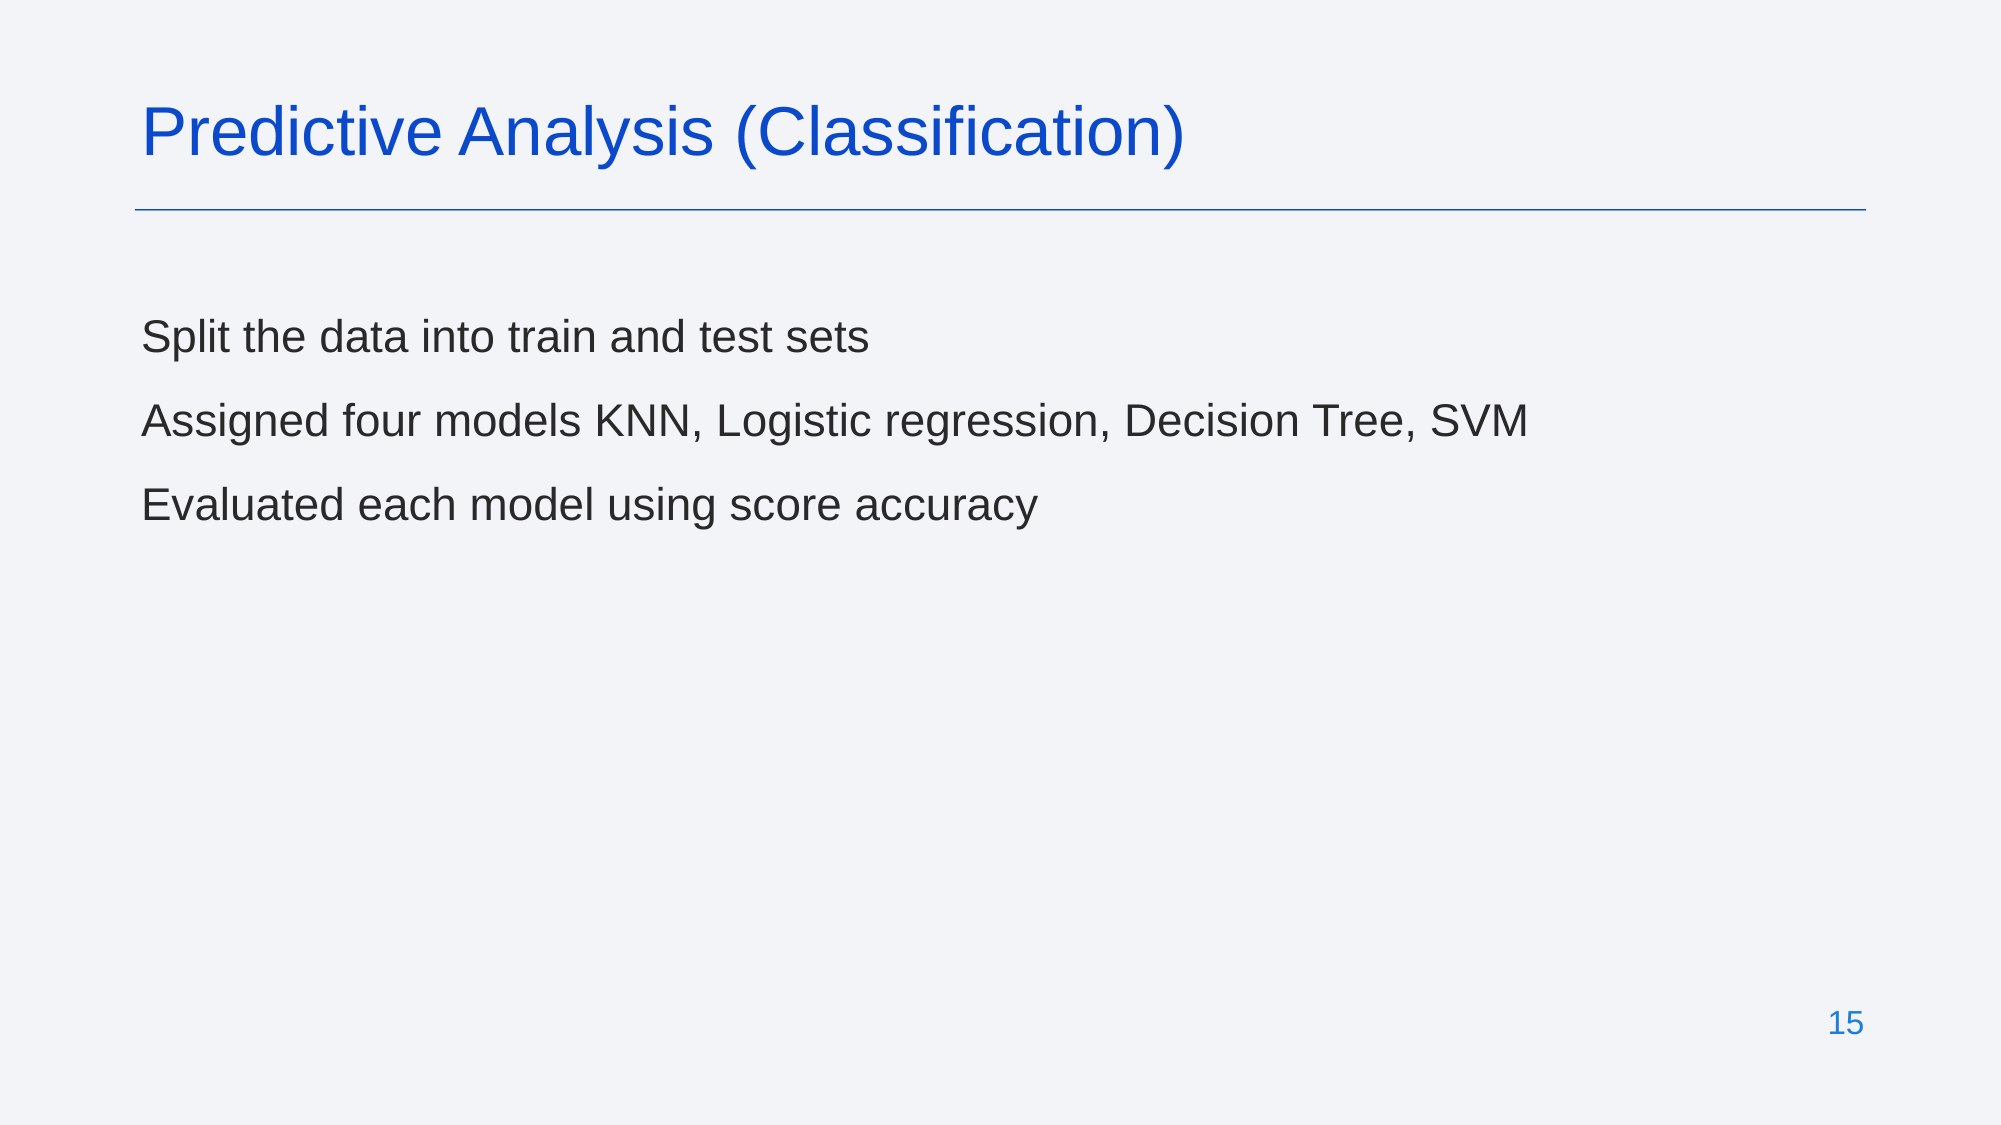

Predictive Analysis (Classification)
Split the data into train and test sets
Assigned four models KNN, Logistic regression, Decision Tree, SVM
Evaluated each model using score accuracy

15